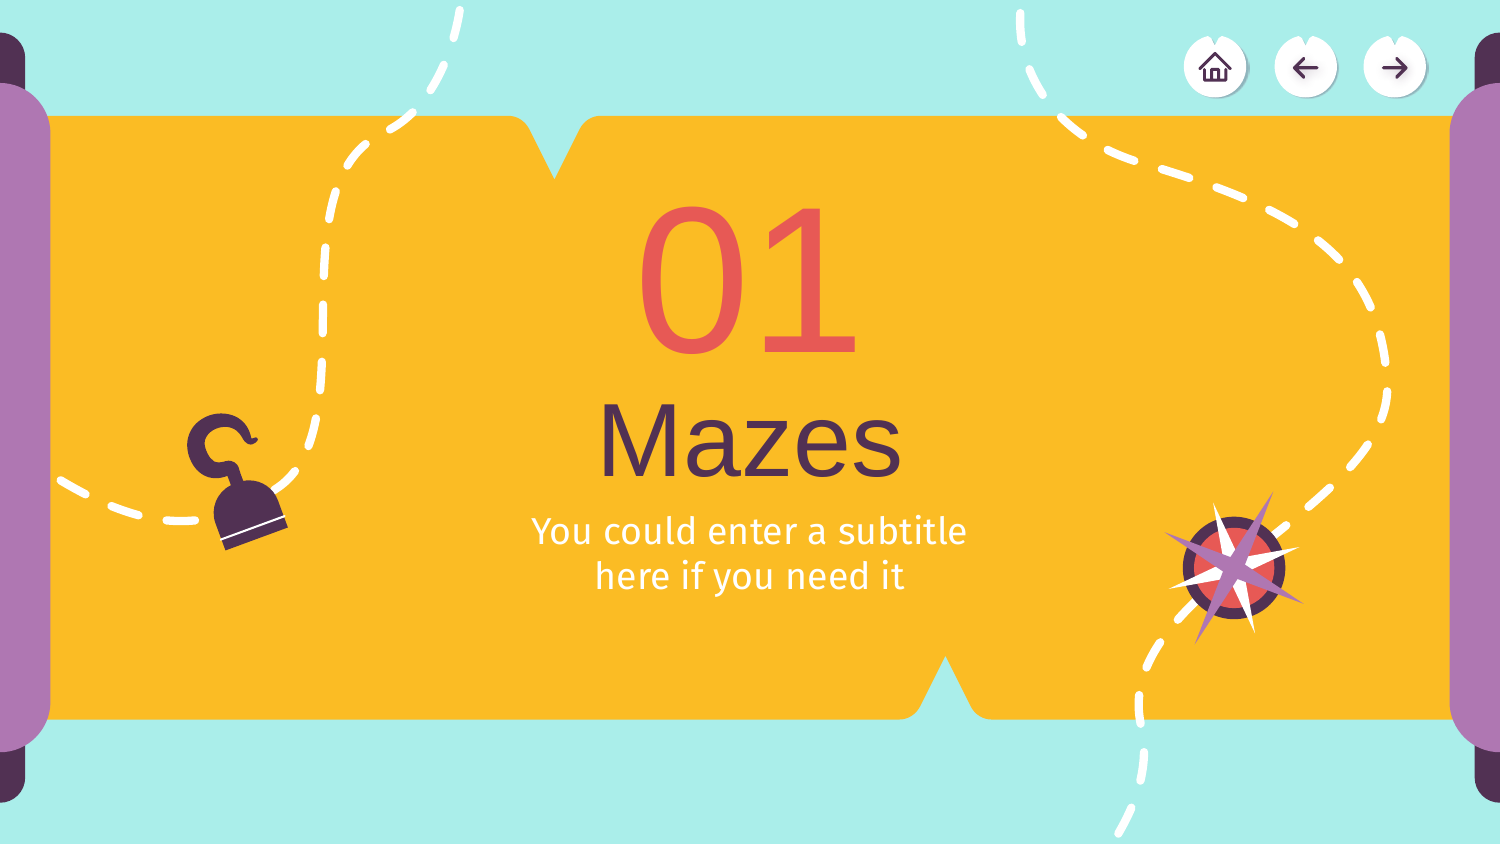

# 01
Mazes

You could enter a subtitle here if you need it